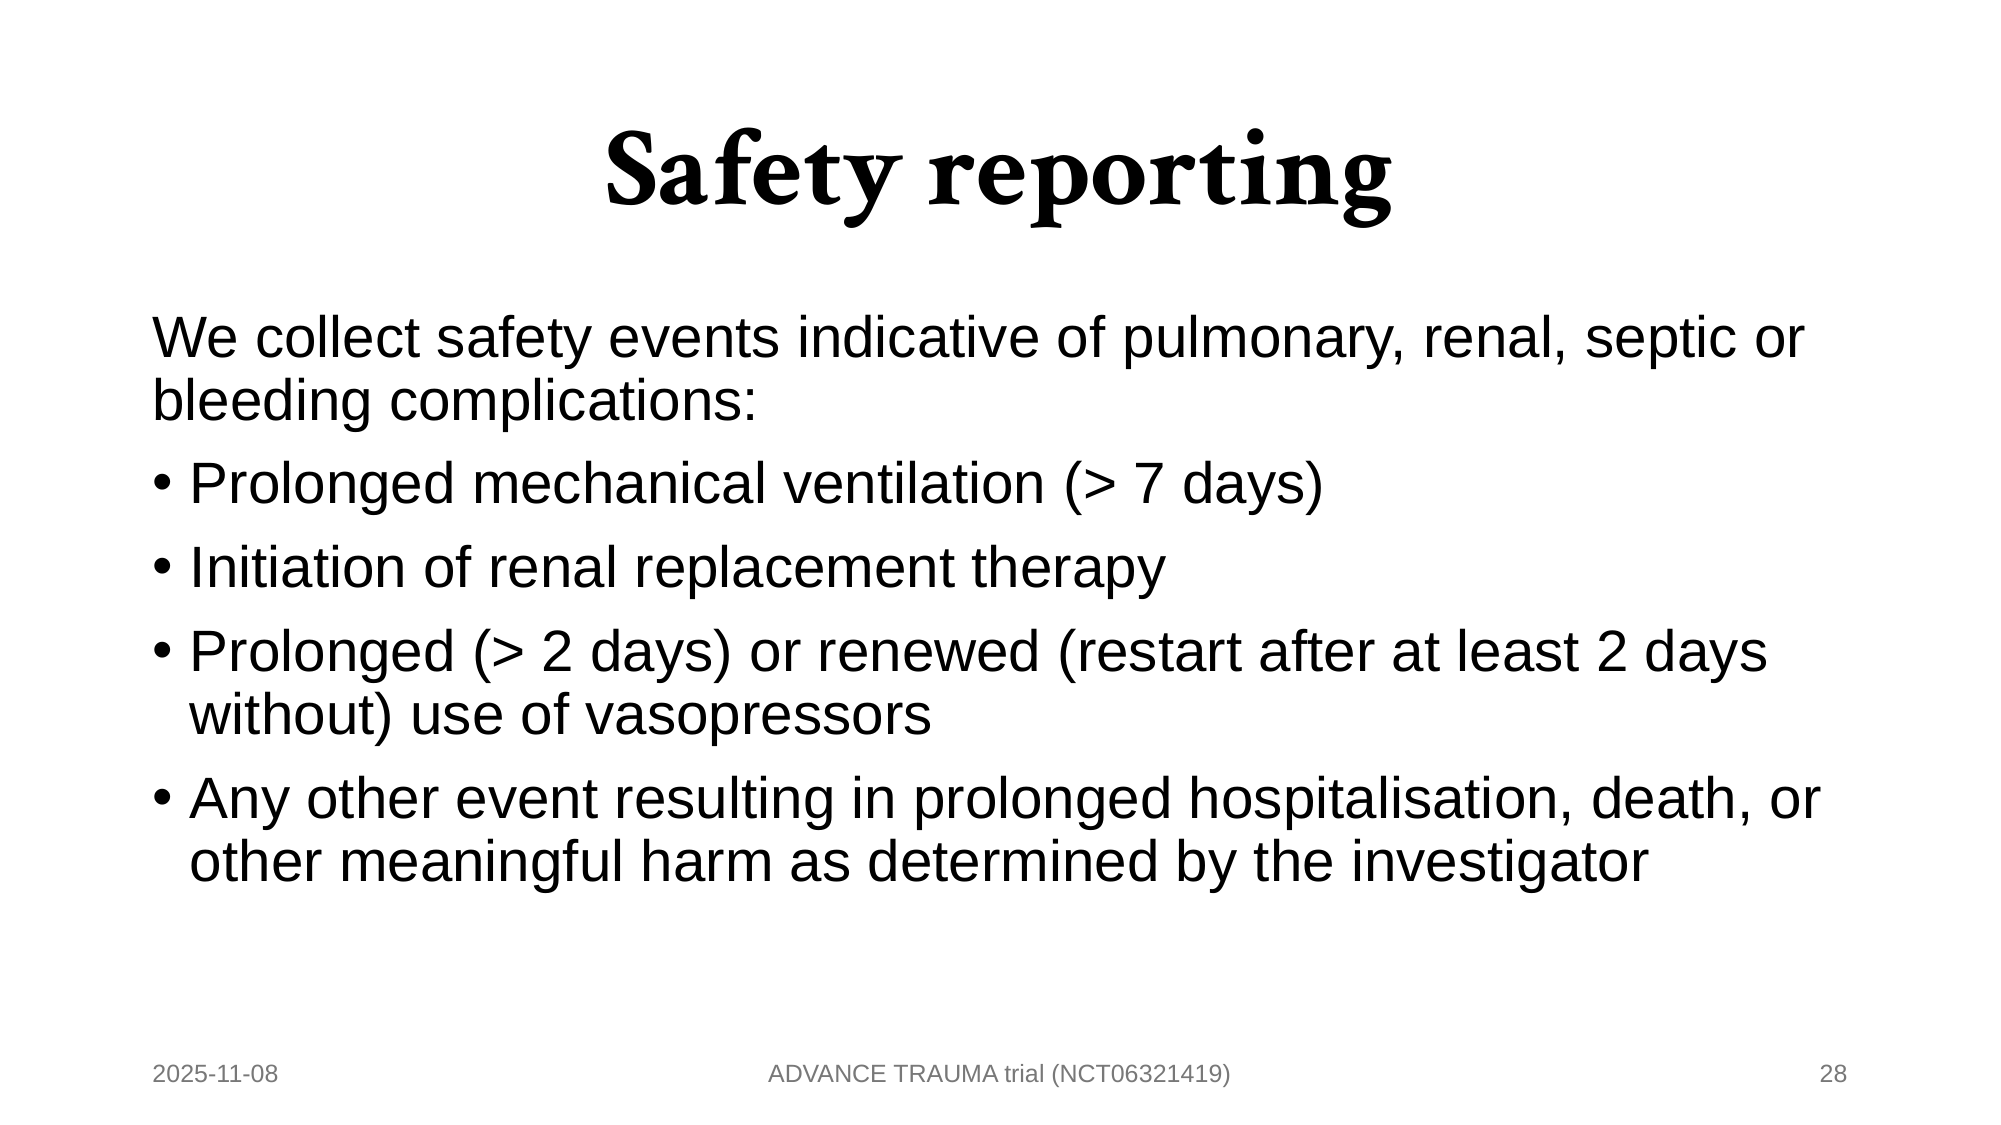

# Safety reporting
We collect safety events indicative of pulmonary, renal, septic or bleeding complications:
Prolonged mechanical ventilation (> 7 days)
Initiation of renal replacement therapy
Prolonged (> 2 days) or renewed (restart after at least 2 days without) use of vasopressors
Any other event resulting in prolonged hospitalisation, death, or other meaningful harm as determined by the investigator

2025-11-08
ADVANCE TRAUMA trial (NCT06321419)
28